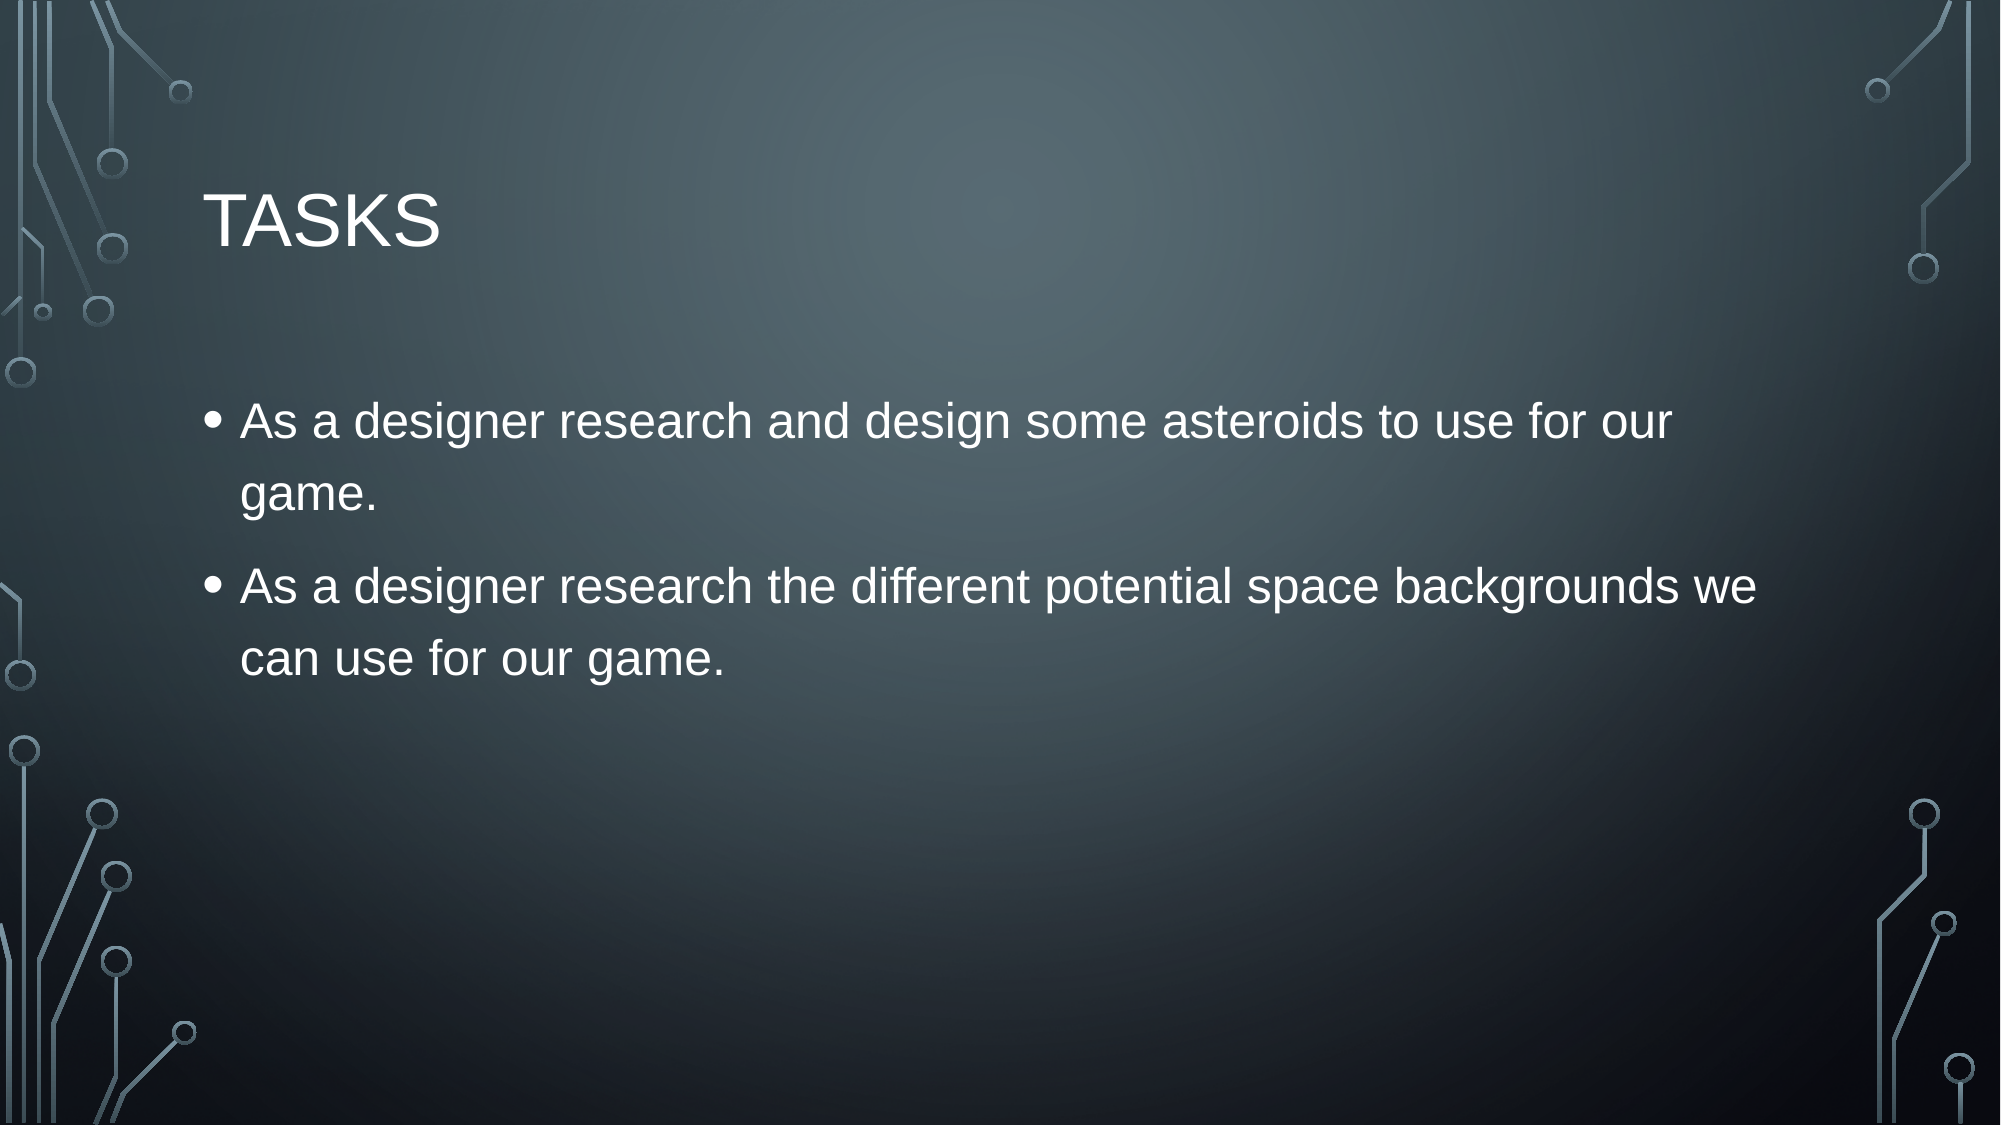

# Tasks
As a designer research and design some asteroids to use for our game.
As a designer research the different potential space backgrounds we can use for our game.